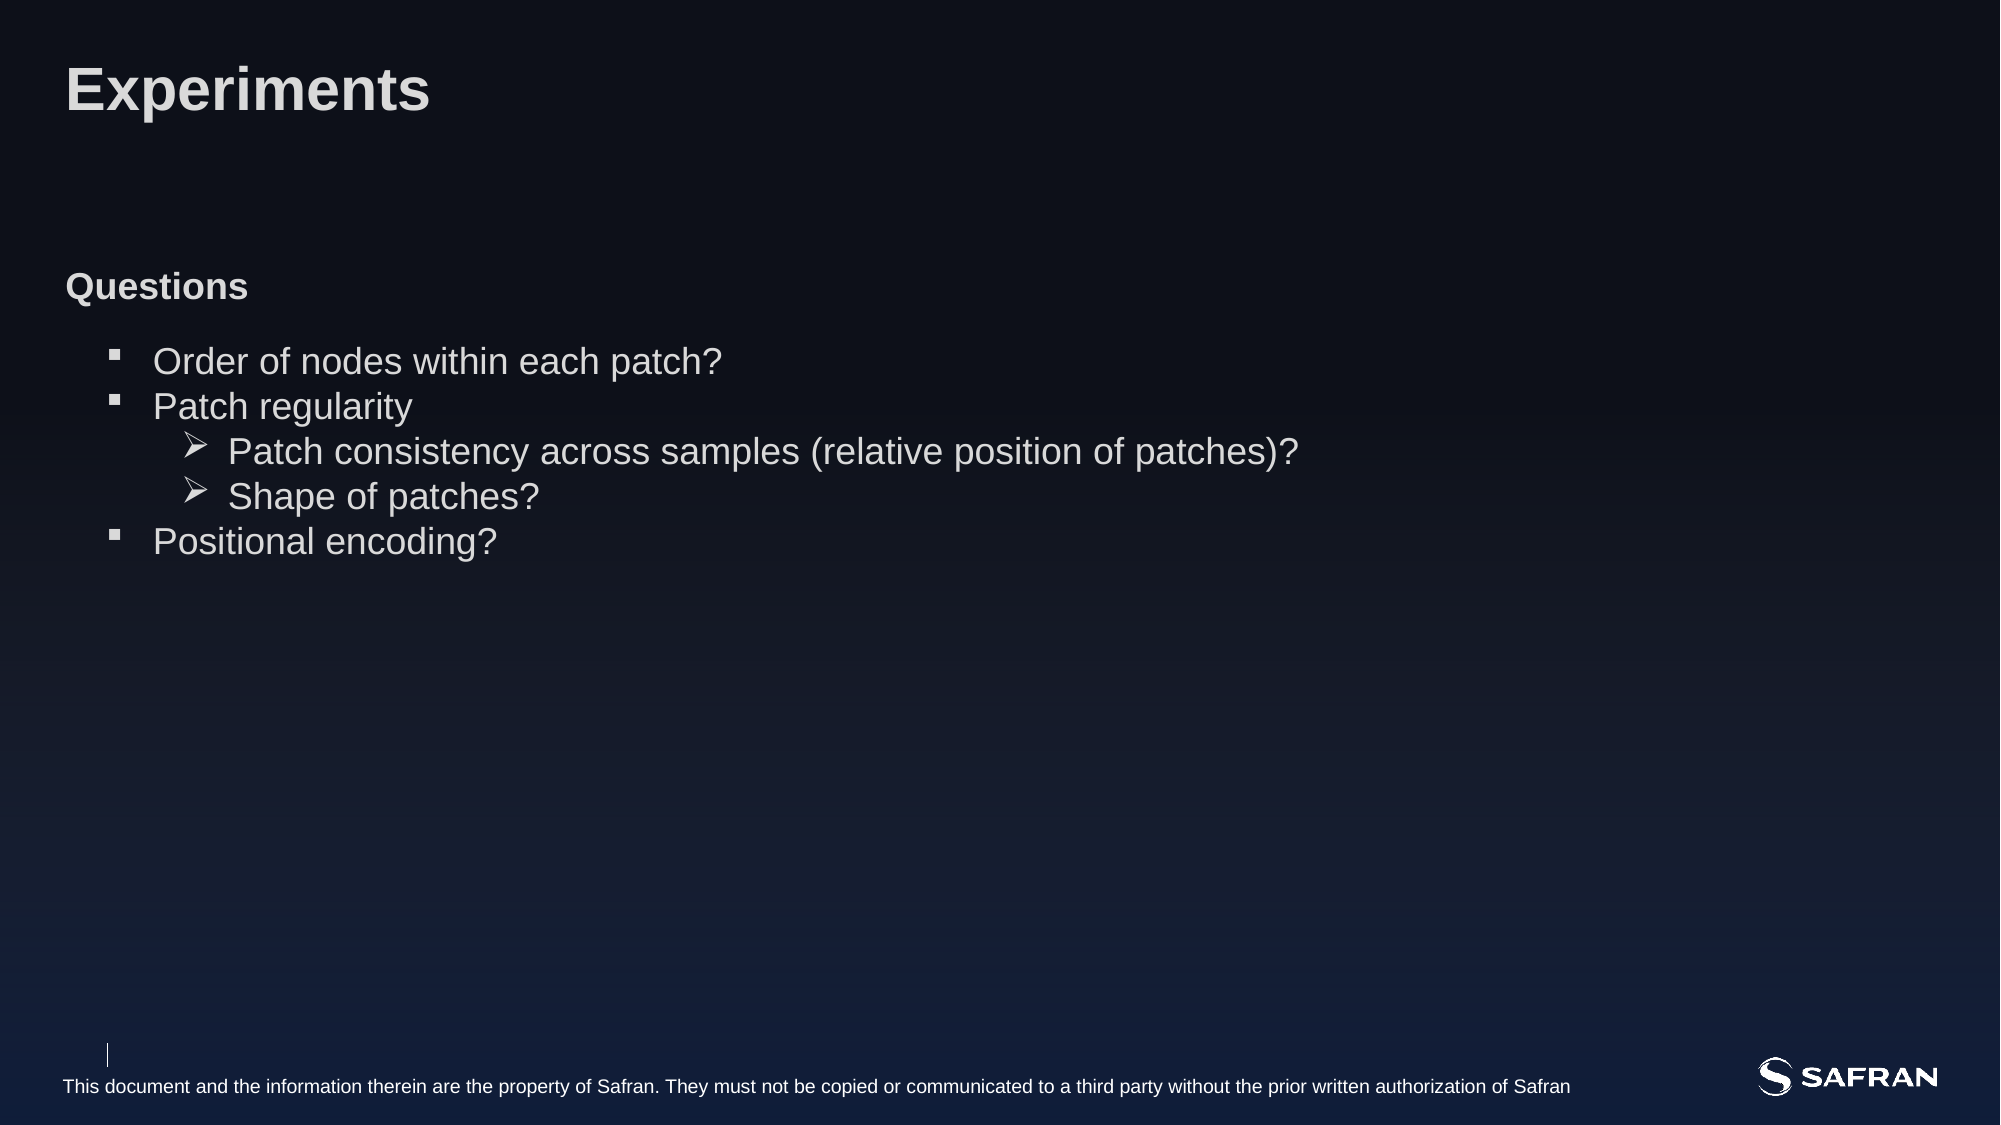

Experiments
Questions
Order of nodes within each patch?
Patch regularity
Patch consistency across samples (relative position of patches)?
Shape of patches?
Positional encoding?